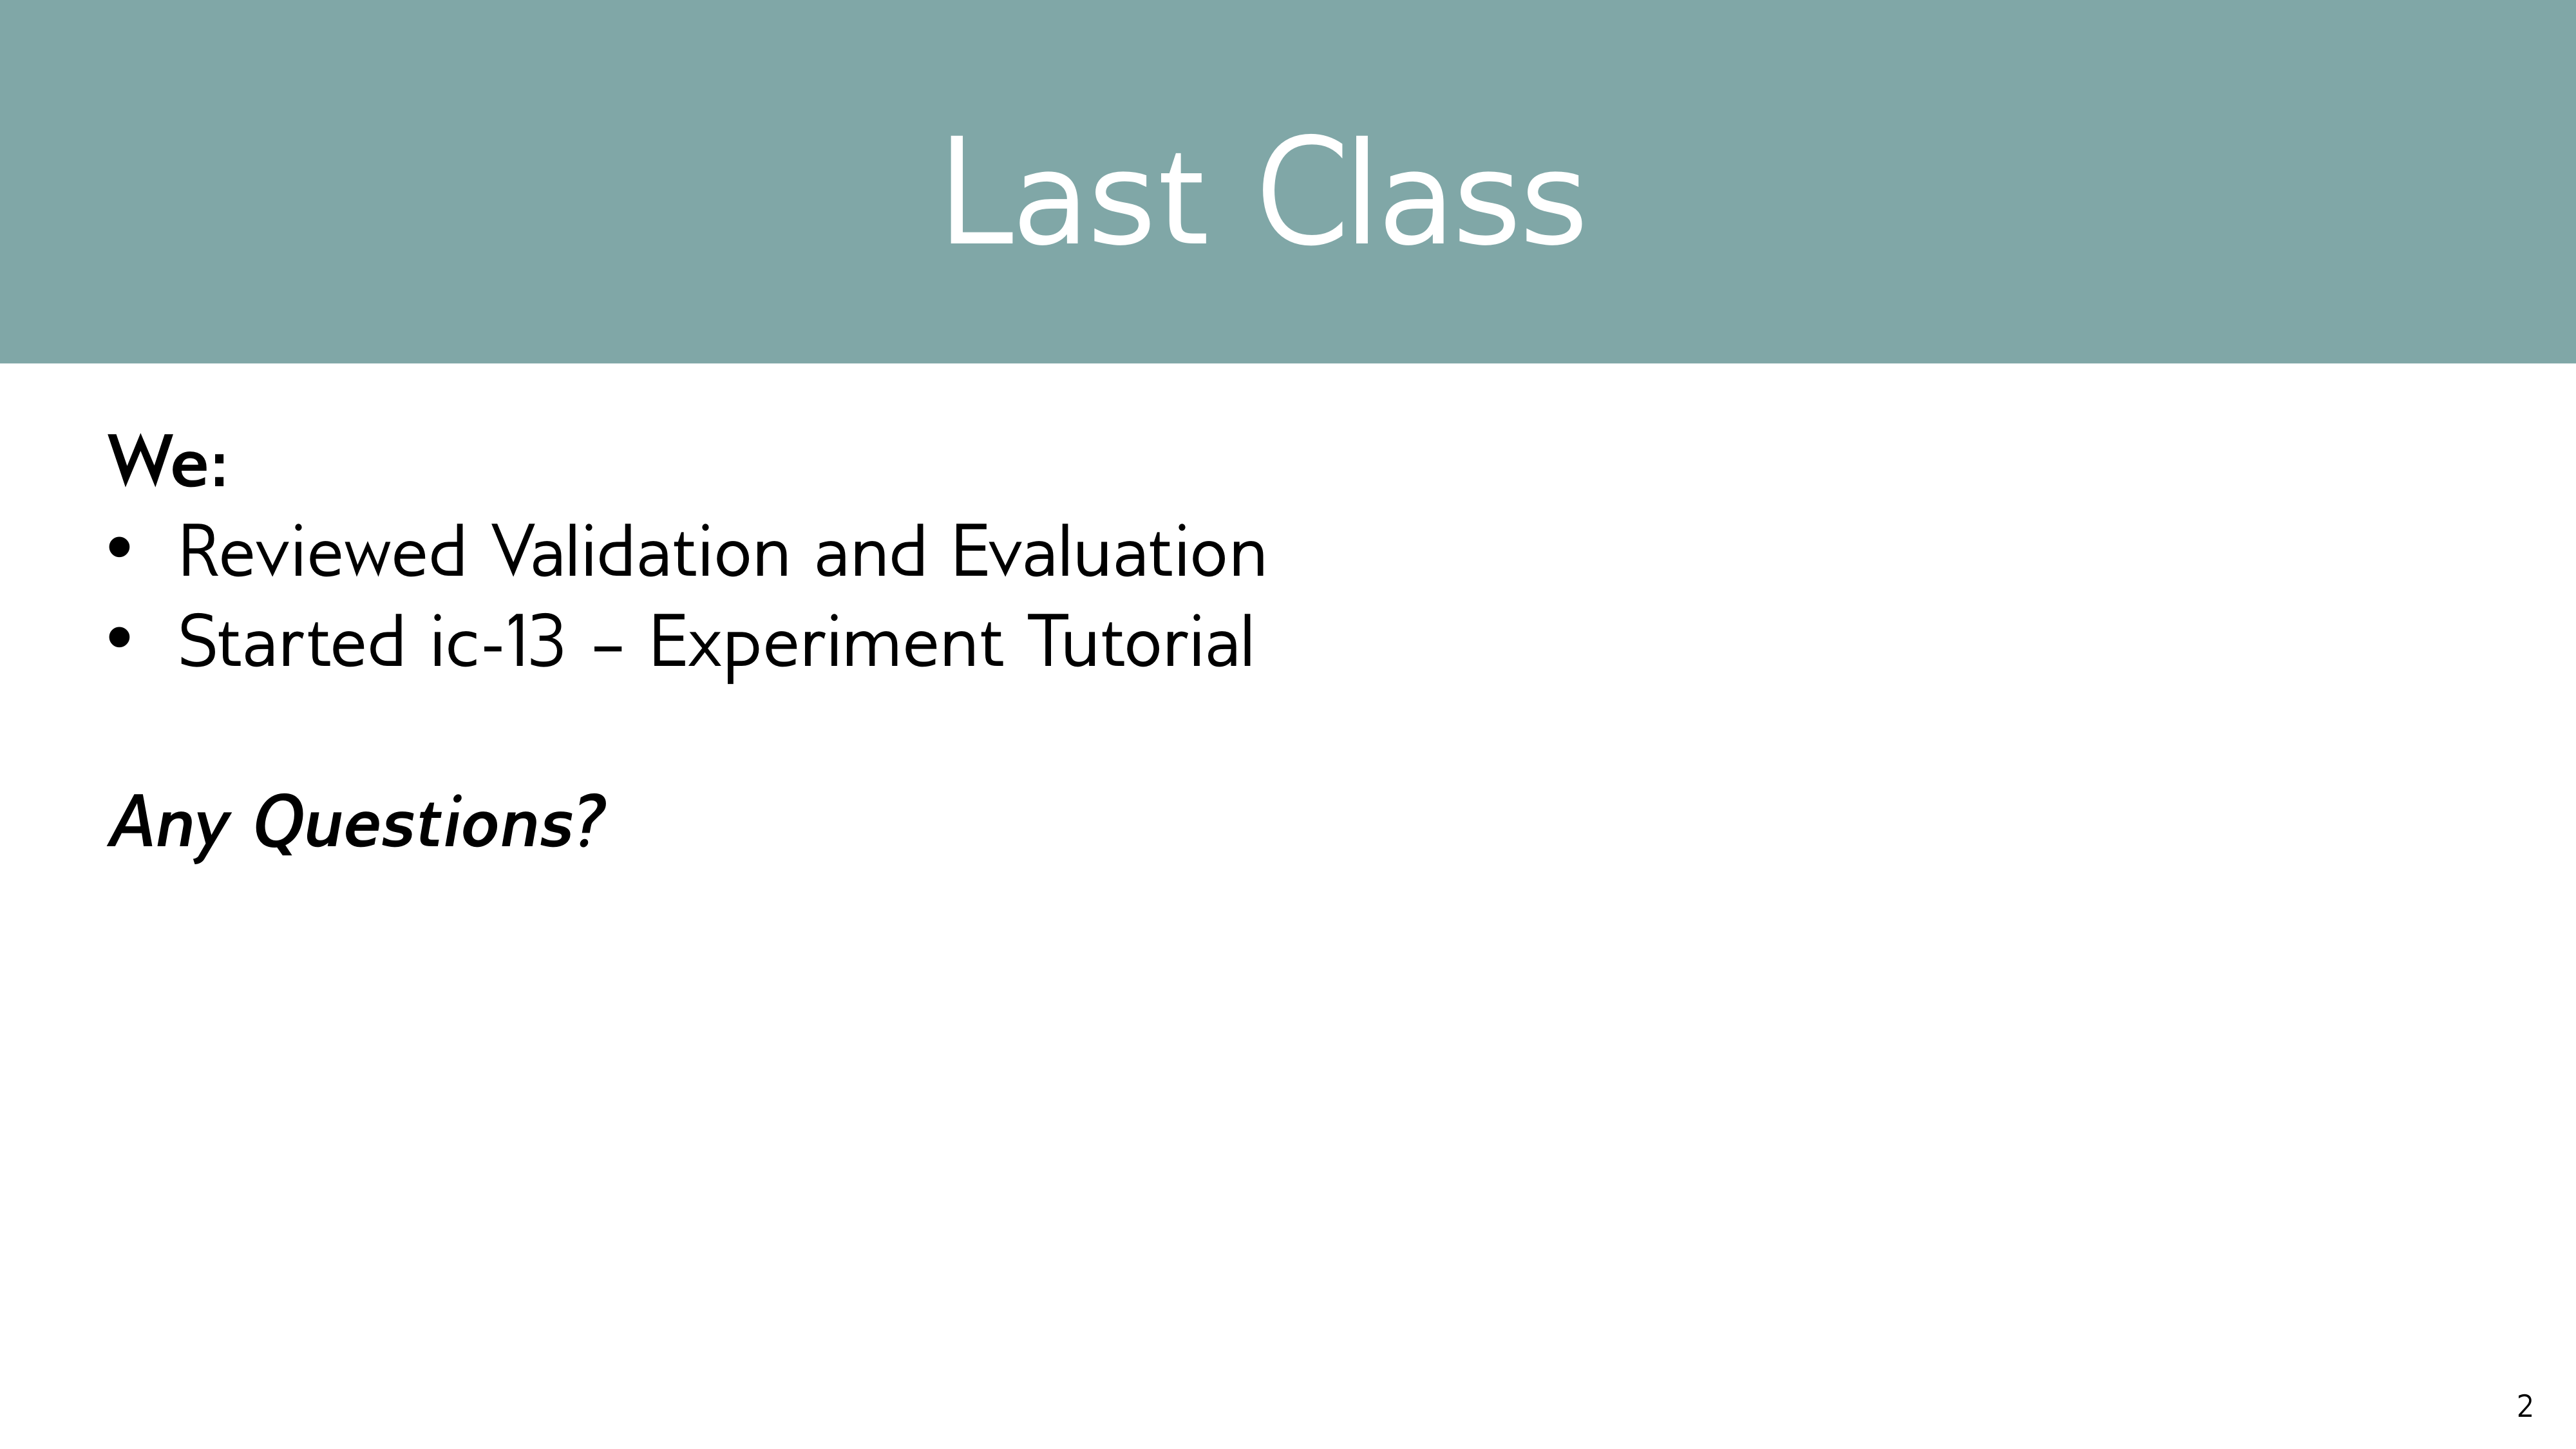

Last Class
We:
Reviewed Validation and Evaluation
Started ic-13 – Experiment Tutorial

Any Questions?
2